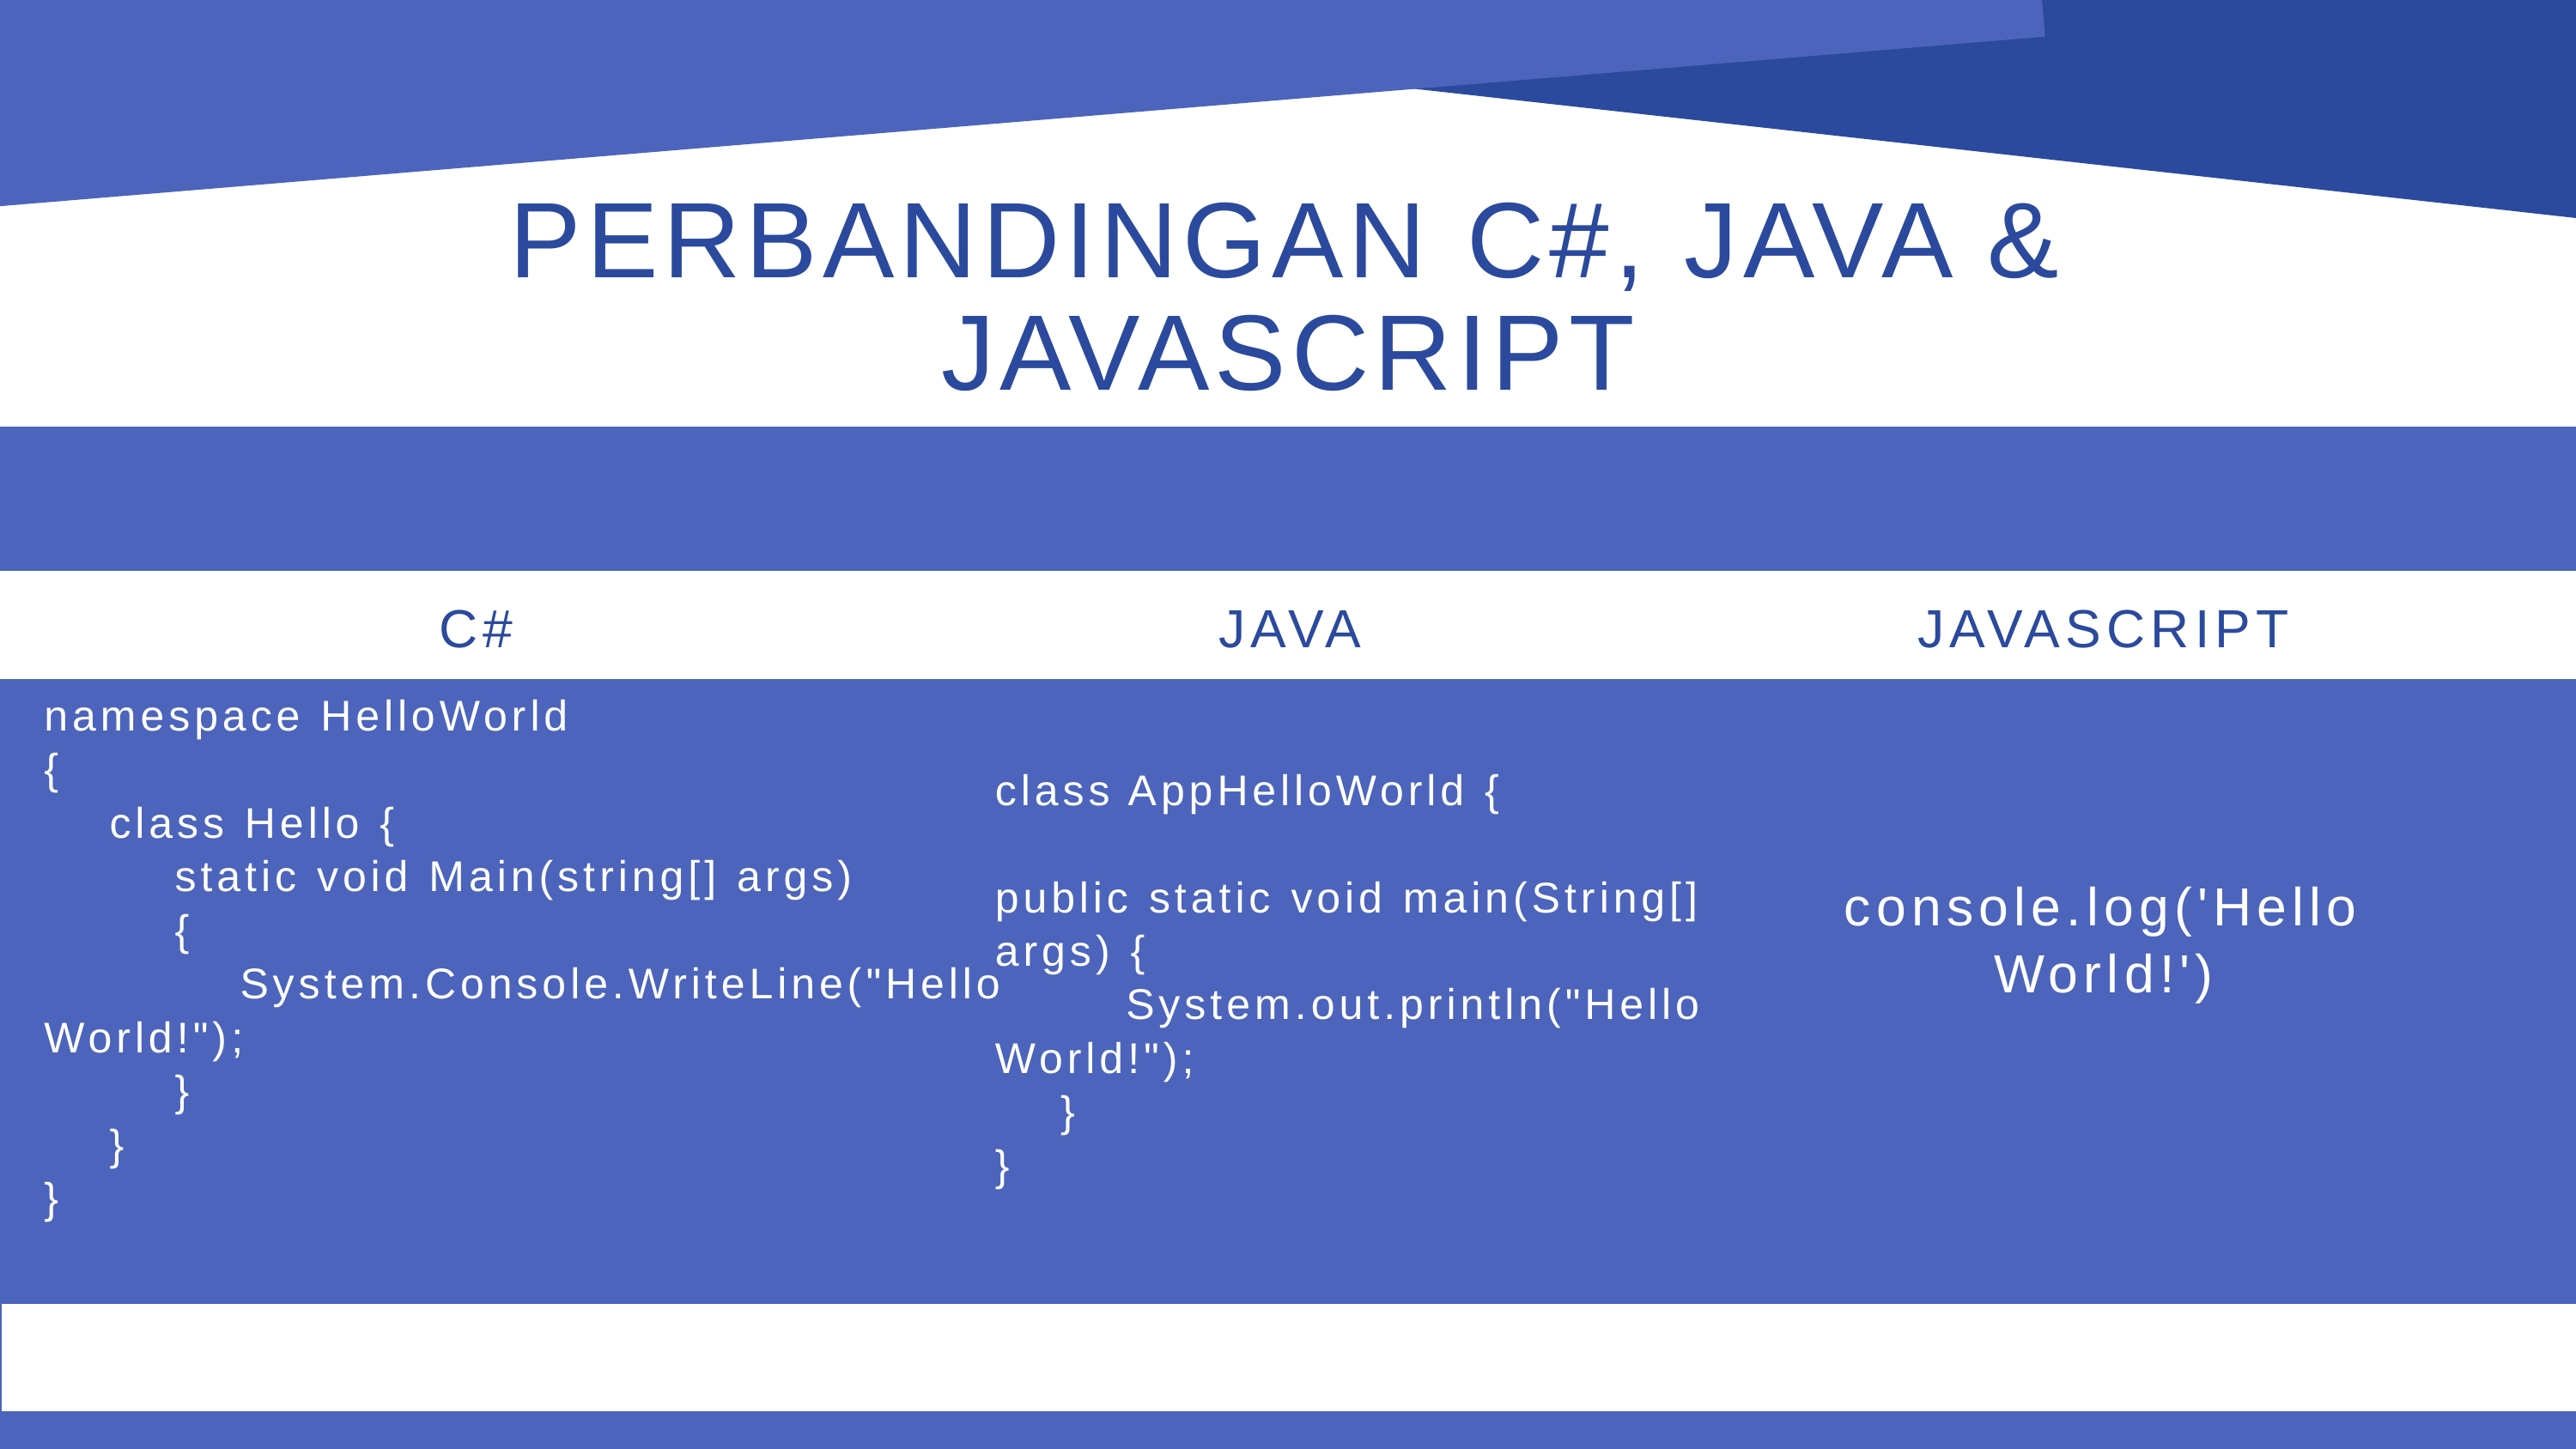

PERBANDINGAN C#, JAVA & JAVASCRIPT

C#
JAVA
JAVASCRIPT
namespace HelloWorld
{
    class Hello {
        static void Main(string[] args)
        {
            System.Console.WriteLine("Hello World!");
        }
    }
}

class AppHelloWorld {

public static void main(String[] args) {
        System.out.println("Hello World!");
    }
}

console.log('Hello World!')